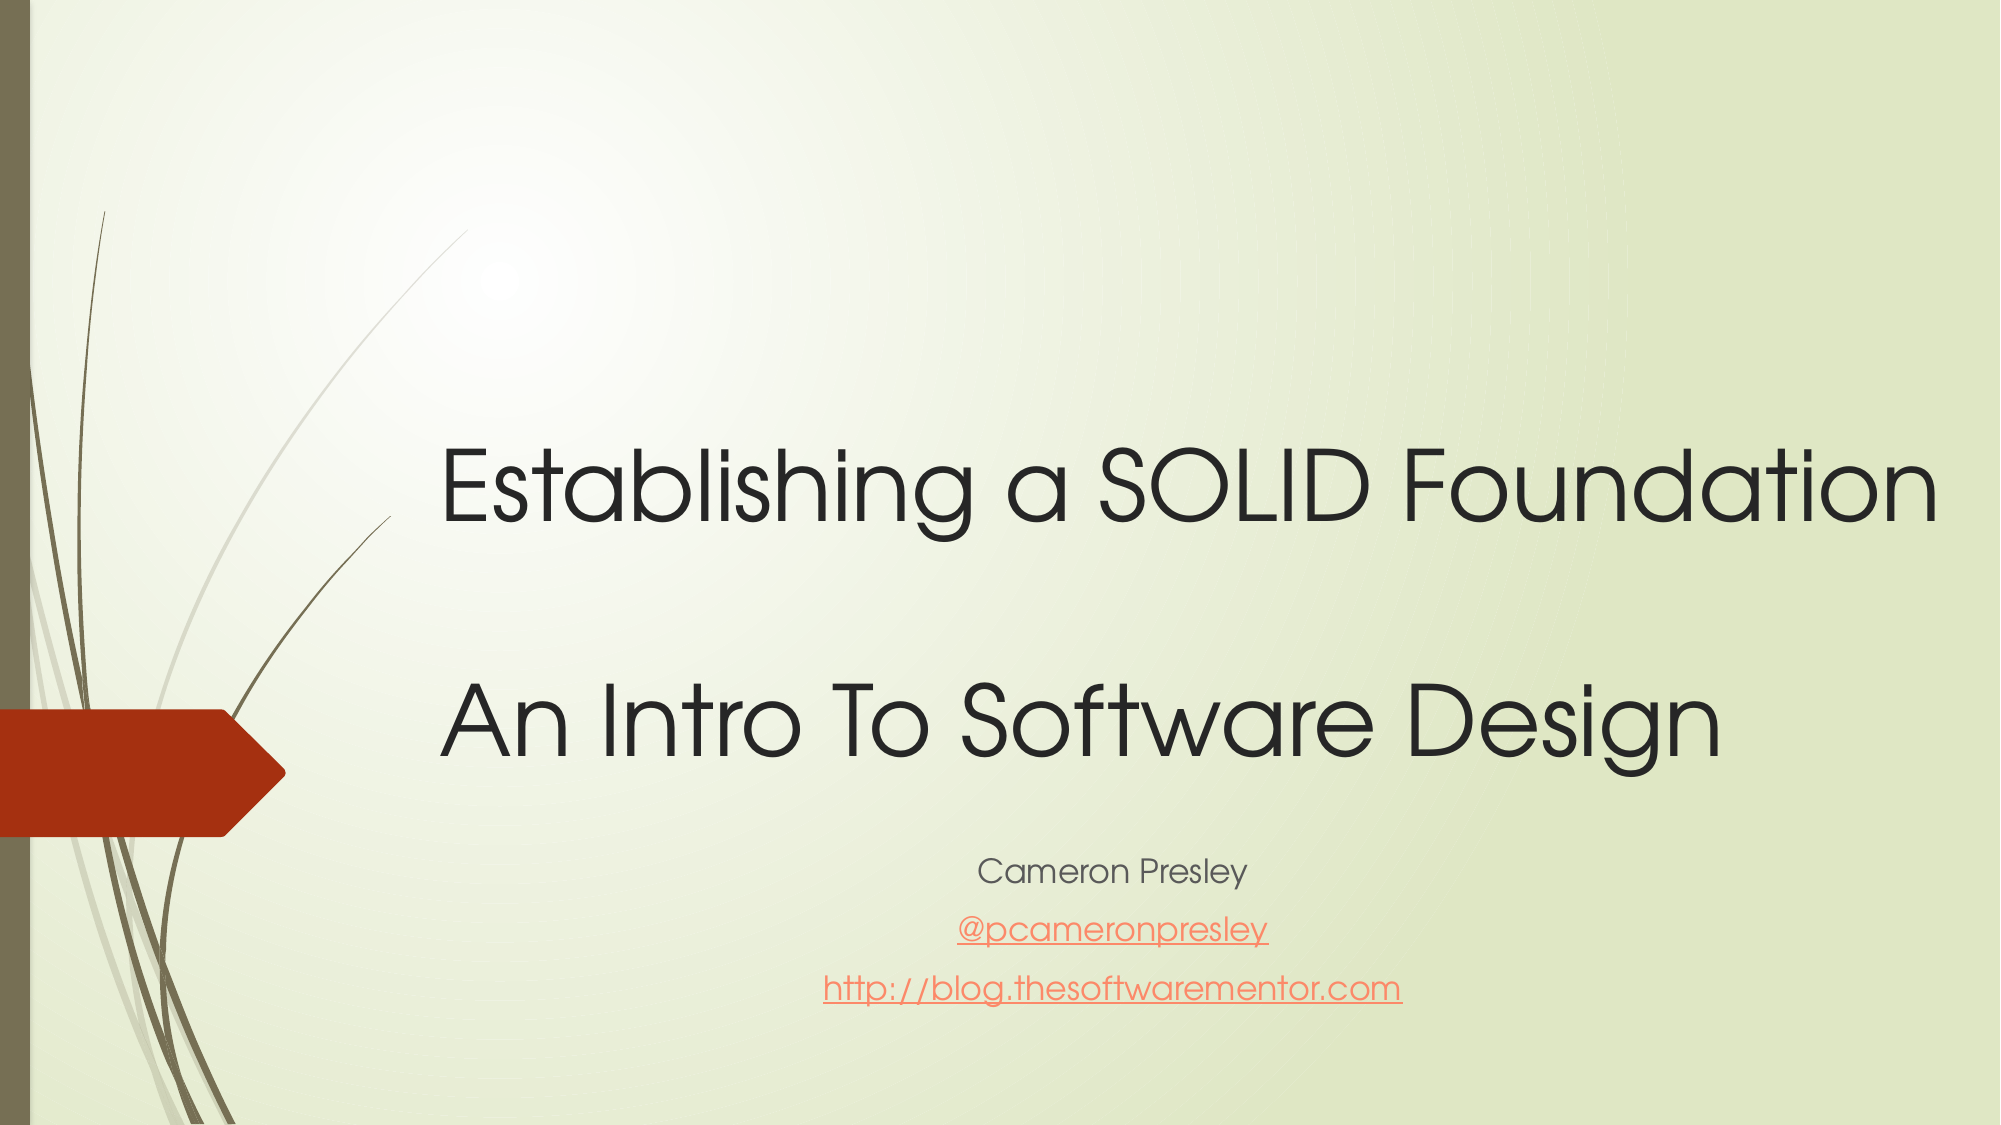

# Establishing a SOLID Foundation An Intro To Software Design
Cameron Presley
@pcameronpresley
http://blog.thesoftwarementor.com